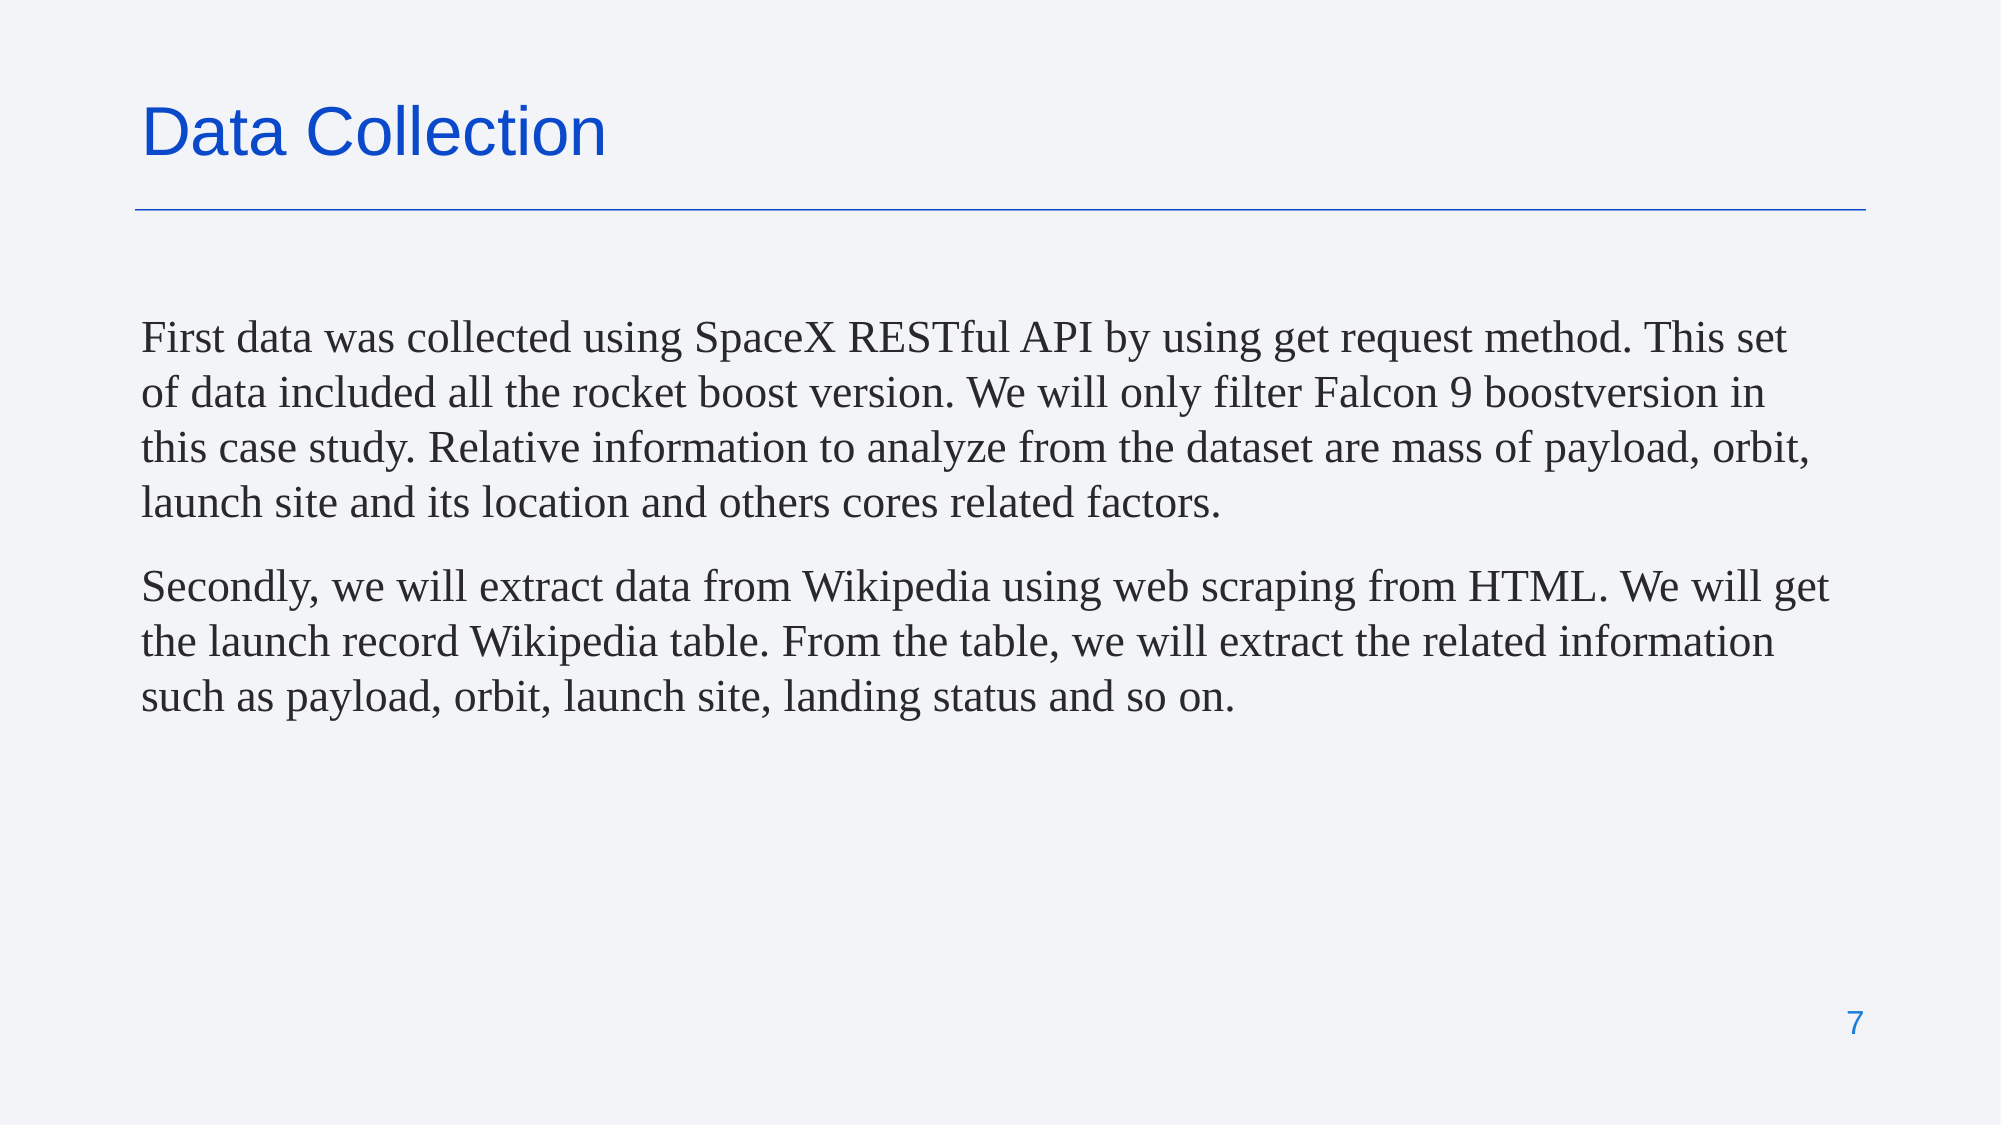

Data Collection
First data was collected using SpaceX RESTful API by using get request method. This set of data included all the rocket boost version. We will only filter Falcon 9 boostversion in this case study. Relative information to analyze from the dataset are mass of payload, orbit, launch site and its location and others cores related factors.
Secondly, we will extract data from Wikipedia using web scraping from HTML. We will get the launch record Wikipedia table. From the table, we will extract the related information such as payload, orbit, launch site, landing status and so on.
7